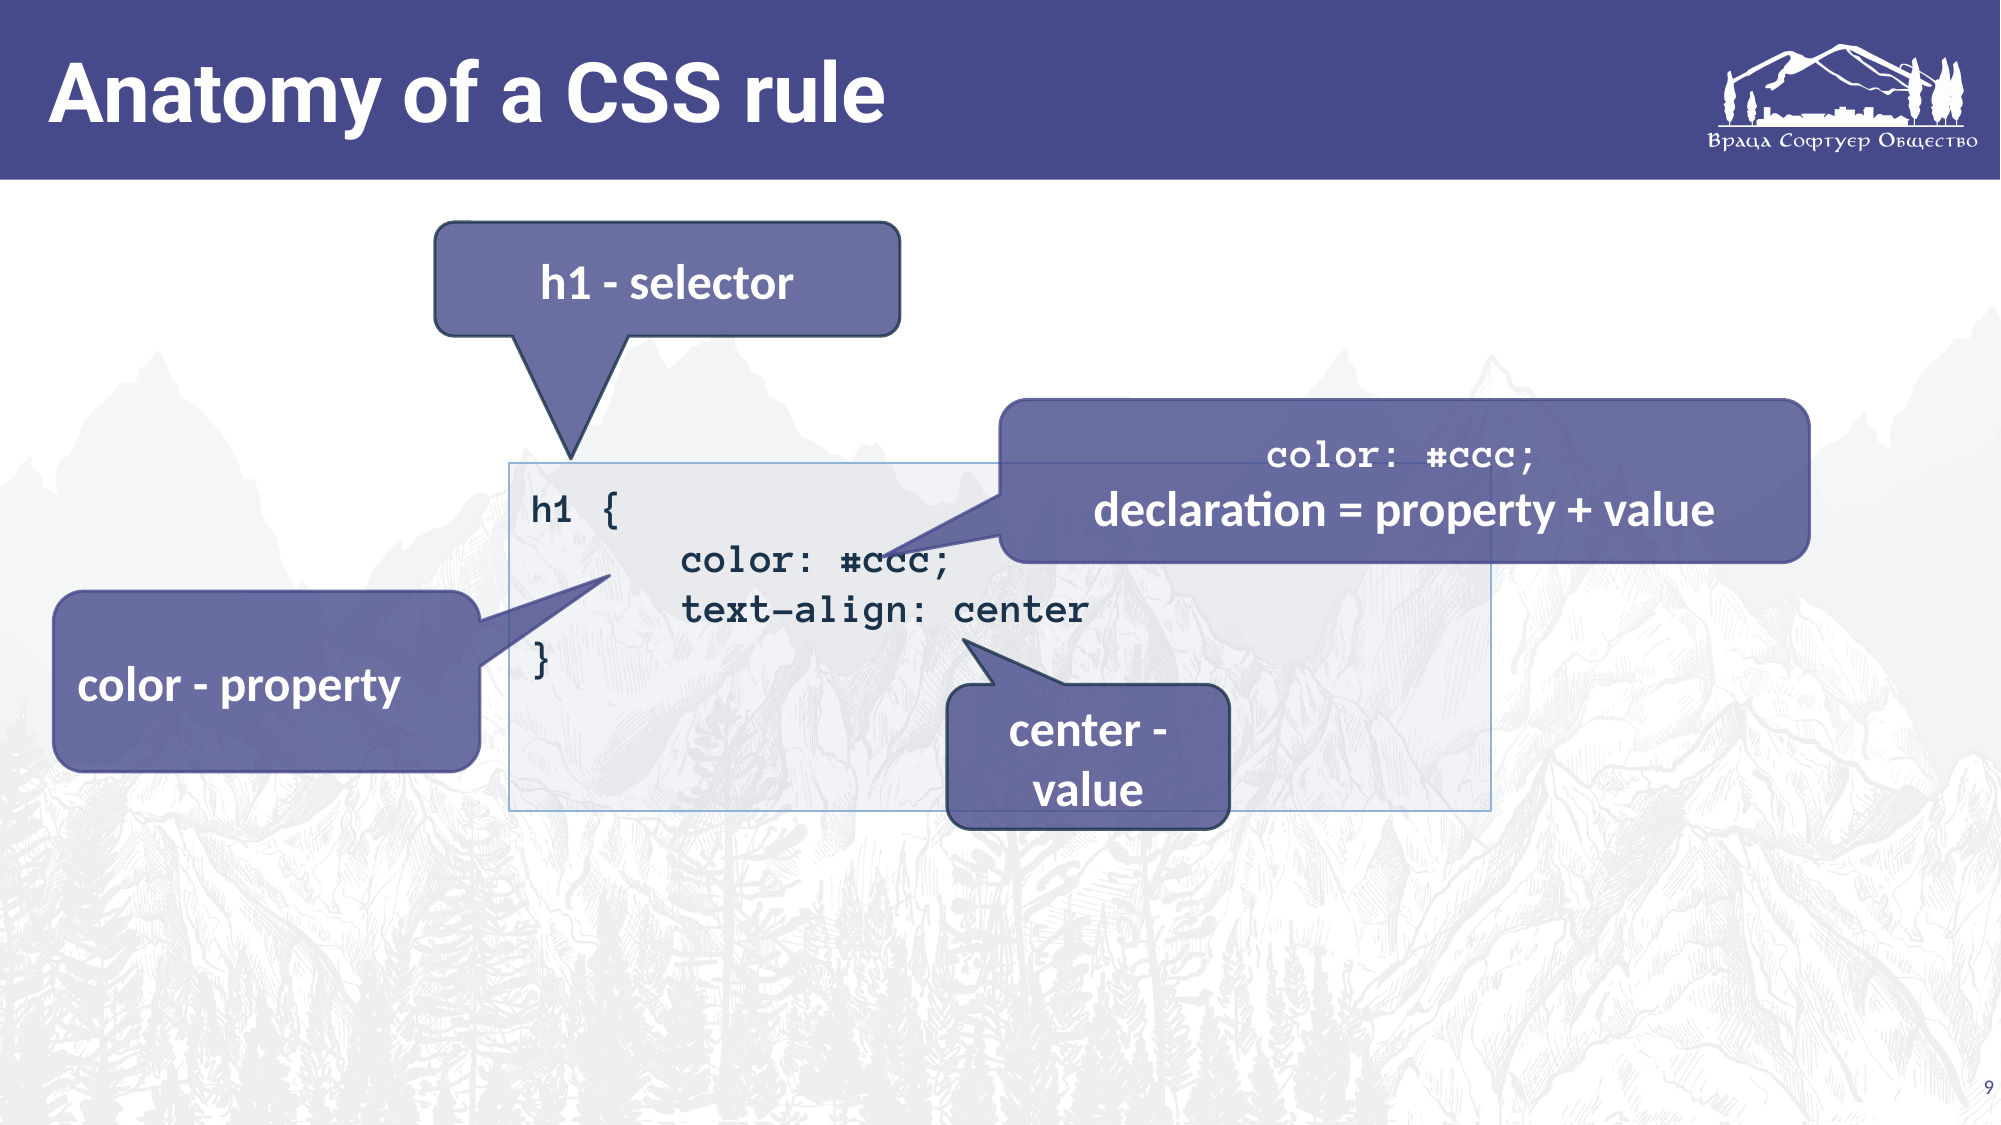

# Anatomy of a CSS rule
h1 - selector
color: #ccc;
declaration = property + value
h1 {
	color: #ccc;
	text-align: center
}
color - property
center - value
9